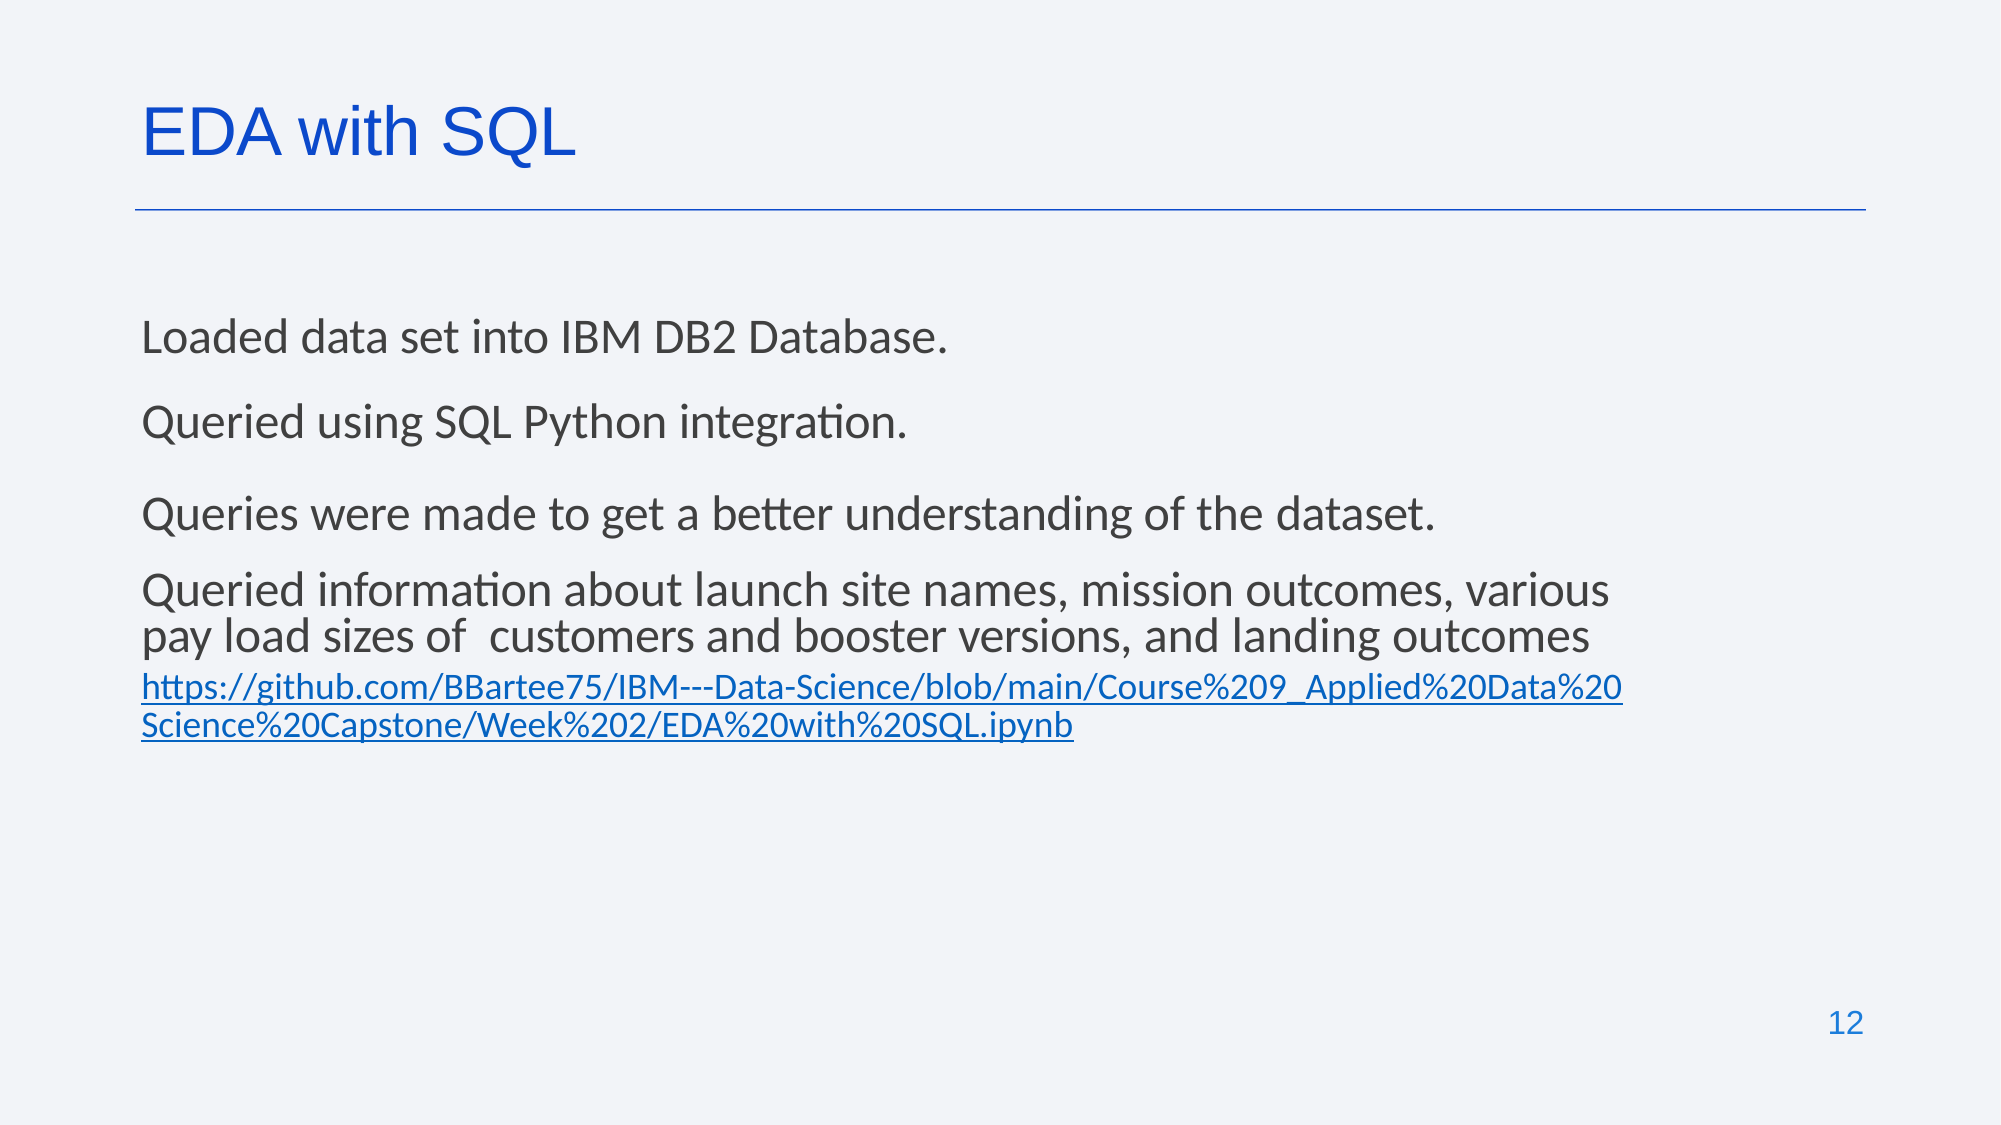

EDA with SQL
Loaded data set into IBM DB2 Database.
Queried using SQL Python integration.
Queries were made to get a better understanding of the dataset.
Queried information about launch site names, mission outcomes, various pay load sizes of  customers and booster versions, and landing outcomes
https://github.com/BBartee75/IBM---Data-Science/blob/main/Course%209_Applied%20Data%20Science%20Capstone/Week%202/EDA%20with%20SQL.ipynb

12